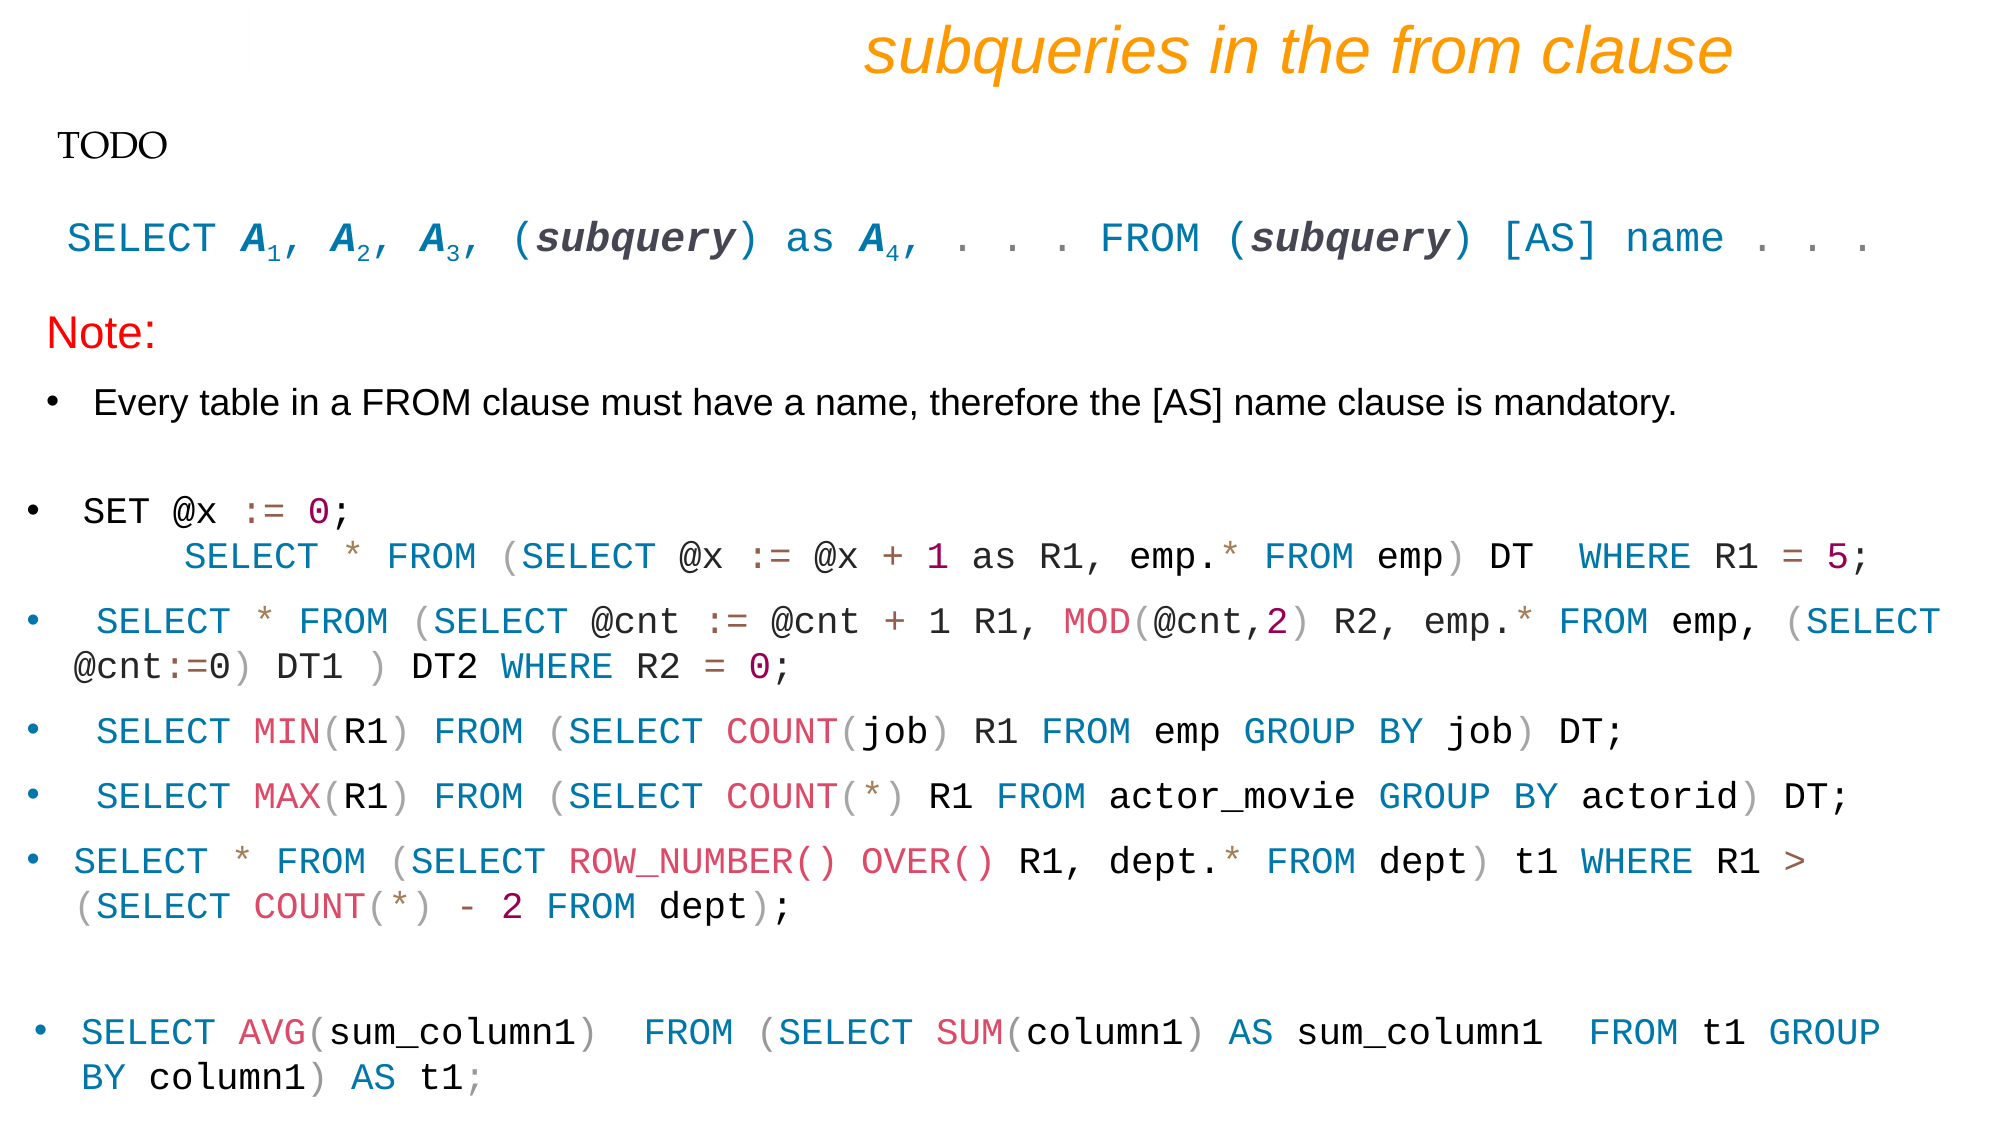

subqueries in the from clause

TODO
SELECT A1, A2, A3, (subquery) as A4, . . . FROM (subquery) [AS] name . . .
Note:

Every table in a FROM clause must have a name, therefore the [AS] name clause is mandatory.
SET @x := 0;
       SELECT * FROM (SELECT @x := @x + 1 as R1, emp.* FROM emp) DT  WHERE R1 = 5;

 SELECT * FROM (SELECT @cnt := @cnt + 1 R1, MOD(@cnt,2) R2, emp.* FROM emp, (SELECT @cnt:=0) DT1 ) DT2 WHERE R2 = 0;

 SELECT MIN(R1) FROM (SELECT COUNT(job) R1 FROM emp GROUP BY job) DT;

 SELECT MAX(R1) FROM (SELECT COUNT(*) R1 FROM actor_movie GROUP BY actorid) DT;

SELECT * FROM (SELECT ROW_NUMBER() OVER() R1, dept.* FROM dept) t1 WHERE R1 > (SELECT COUNT(*) - 2 FROM dept);
SELECT AVG(sum_column1)  FROM (SELECT SUM(column1) AS sum_column1  FROM t1 GROUP BY column1) AS t1;